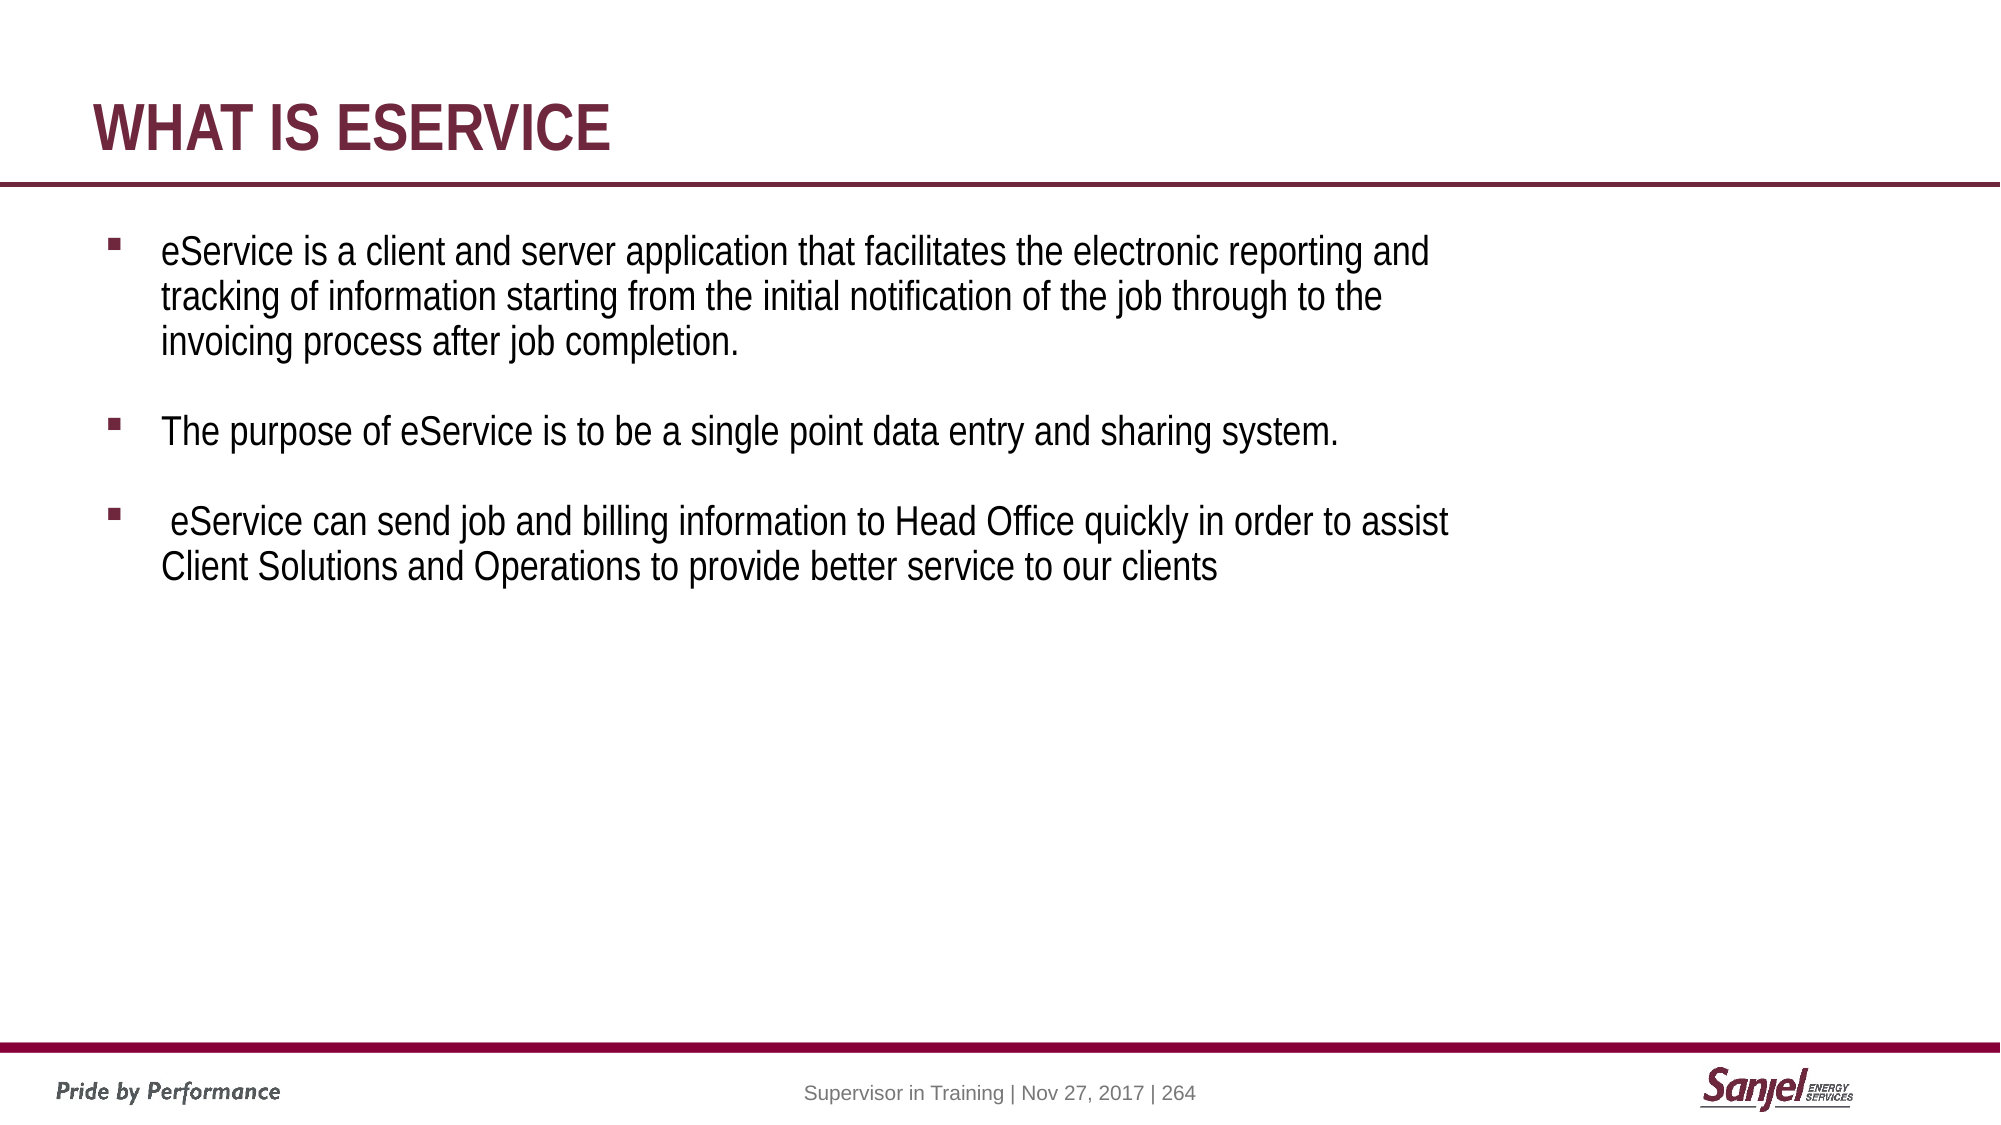

# What is eservice

eService is a client and server application that facilitates the electronic reporting and tracking of information starting from the initial notification of the job through to the invoicing process after job completion.

The purpose of eService is to be a single point data entry and sharing system.

 eService can send job and billing information to Head Office quickly in order to assist Client Solutions and Operations to provide better service to our clients